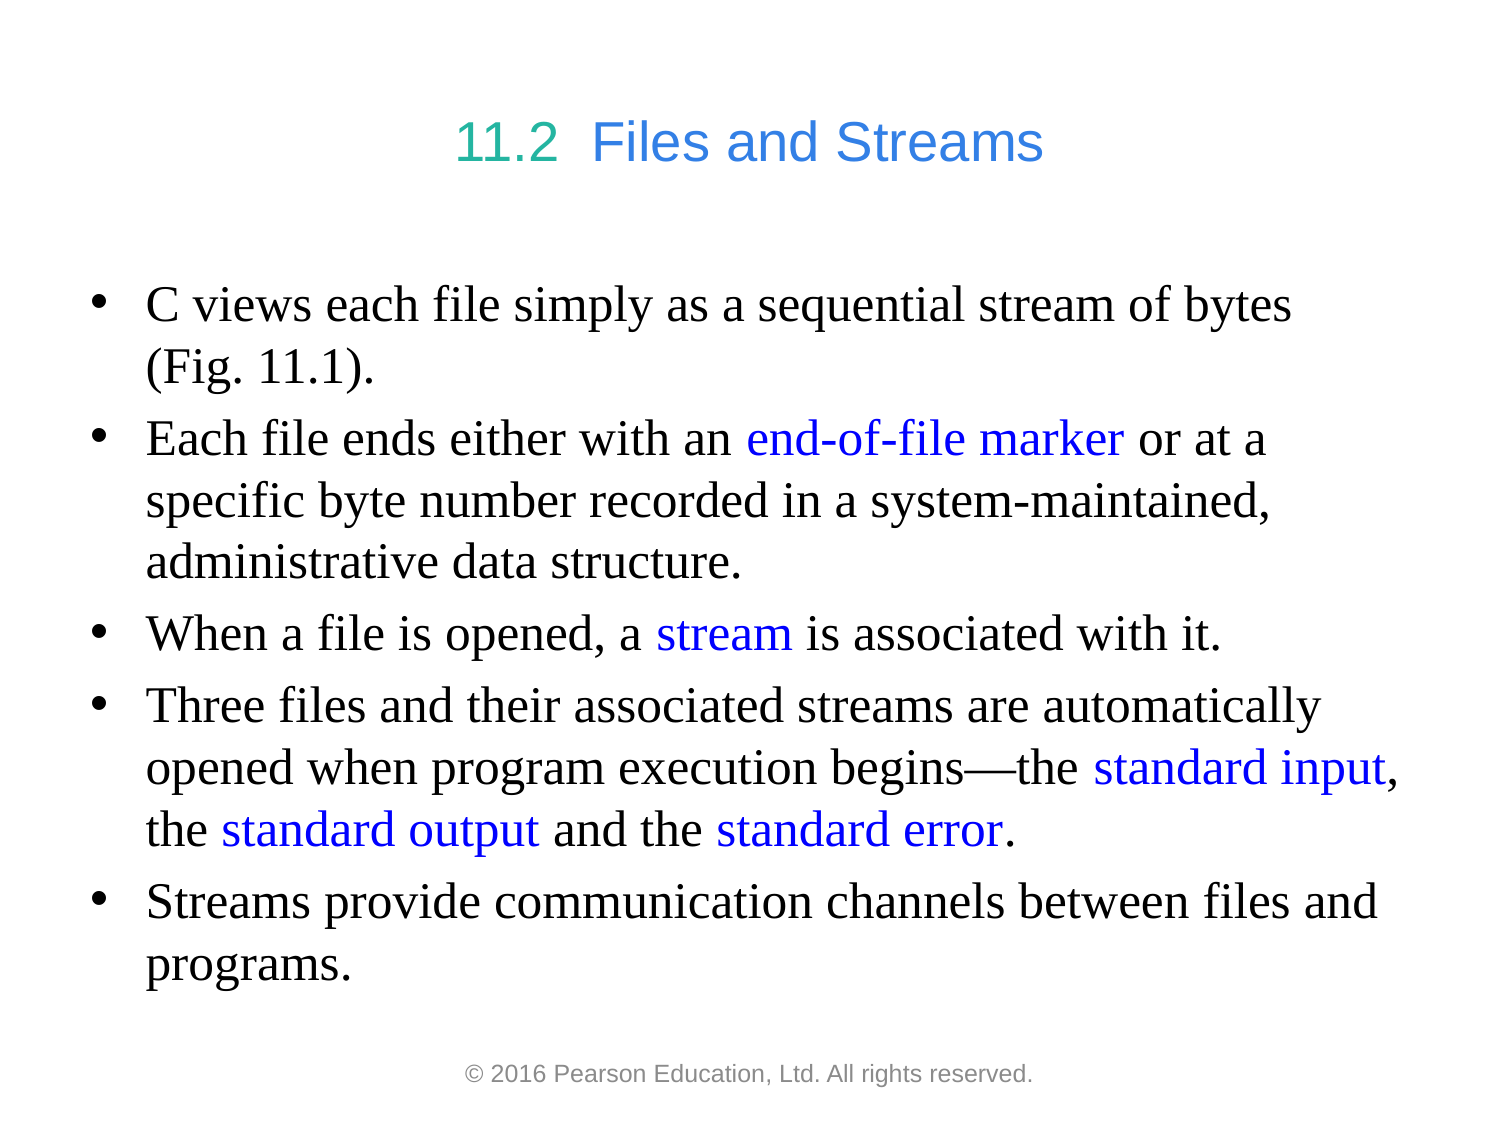

# 11.2  Files and Streams
C views each file simply as a sequential stream of bytes (Fig. 11.1).
Each file ends either with an end-of-file marker or at a specific byte number recorded in a system-maintained, administrative data structure.
When a file is opened, a stream is associated with it.
Three files and their associated streams are automatically opened when program execution begins—the standard input, the standard output and the standard error.
Streams provide communication channels between files and programs.
© 2016 Pearson Education, Ltd. All rights reserved.